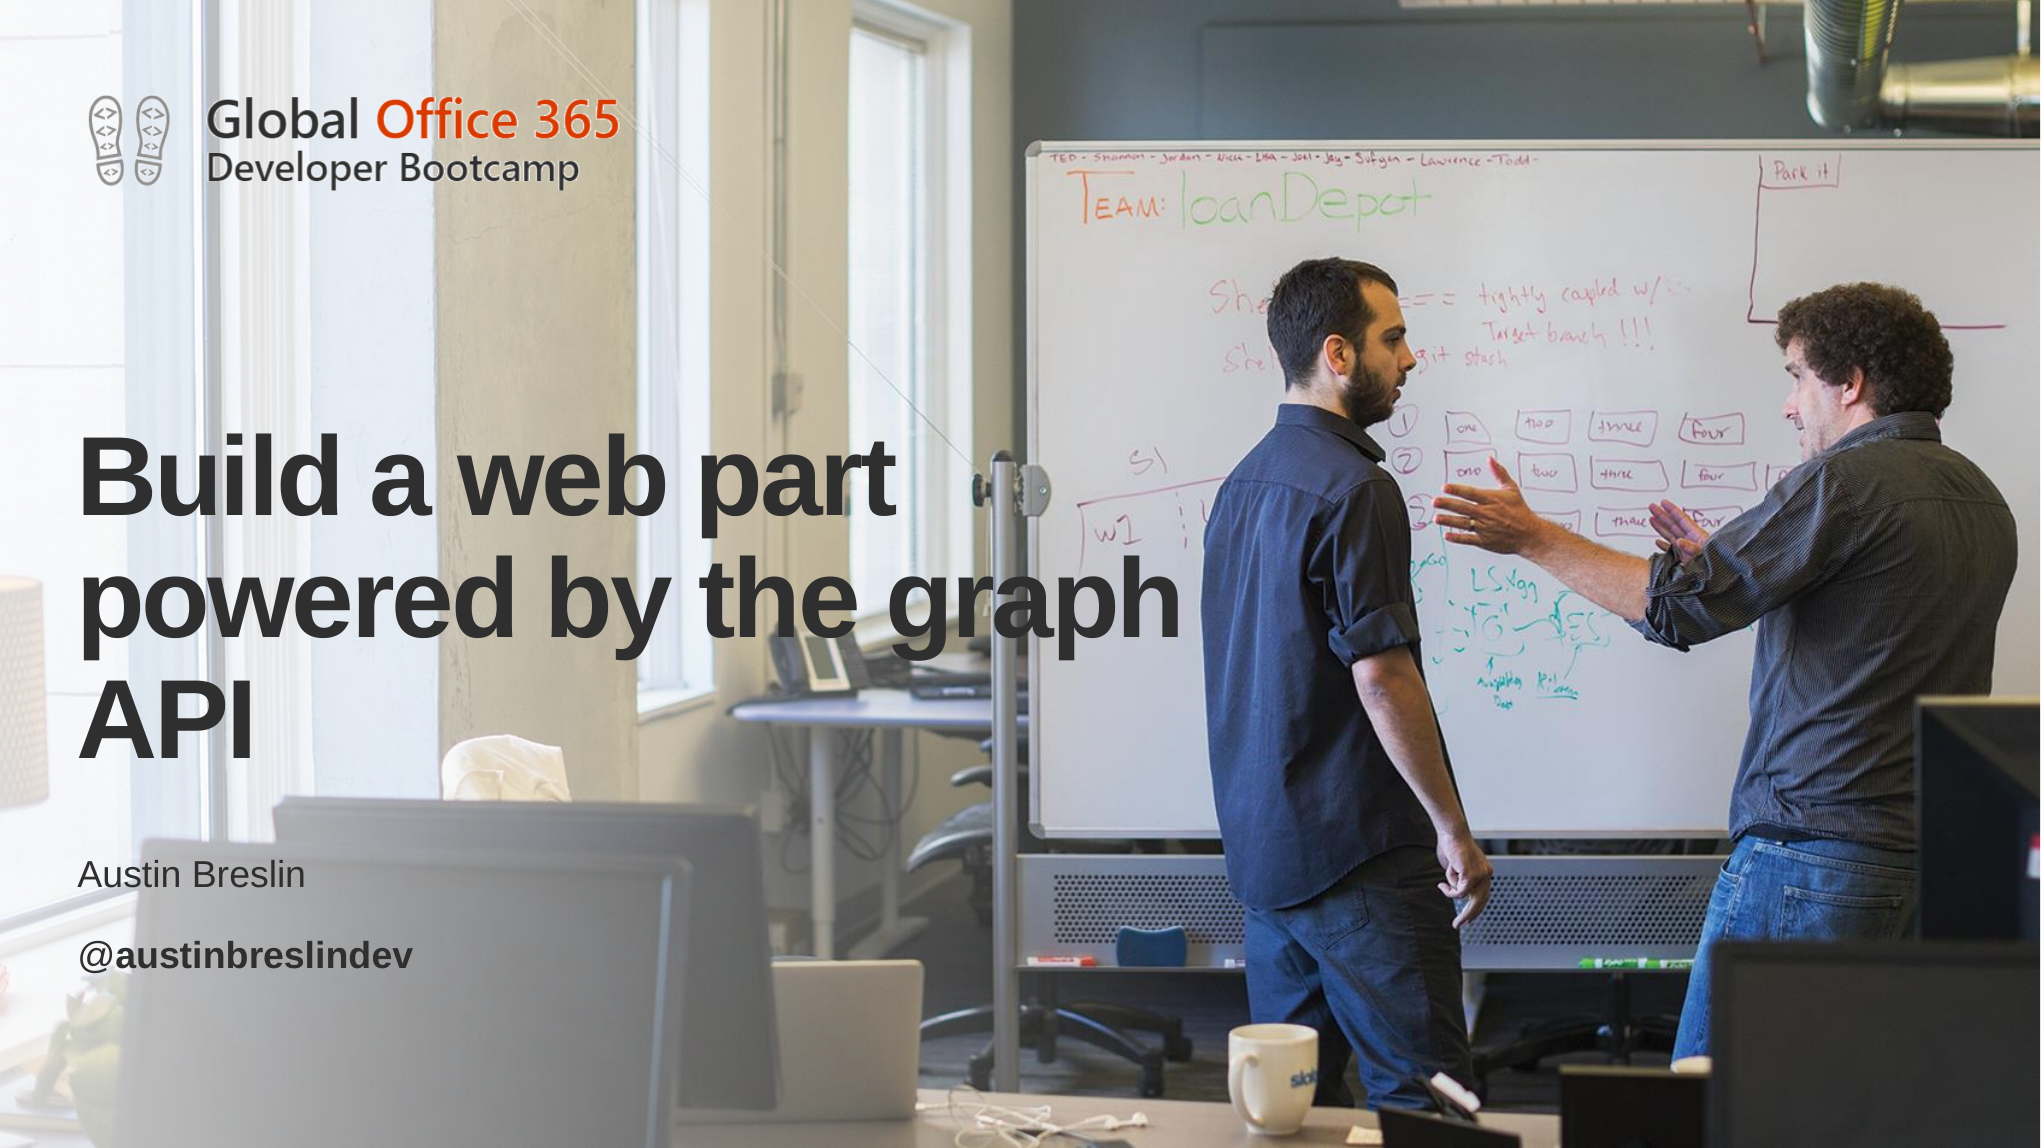

# Build a web part powered by the graph API

Austin Breslin

@austinbreslindev